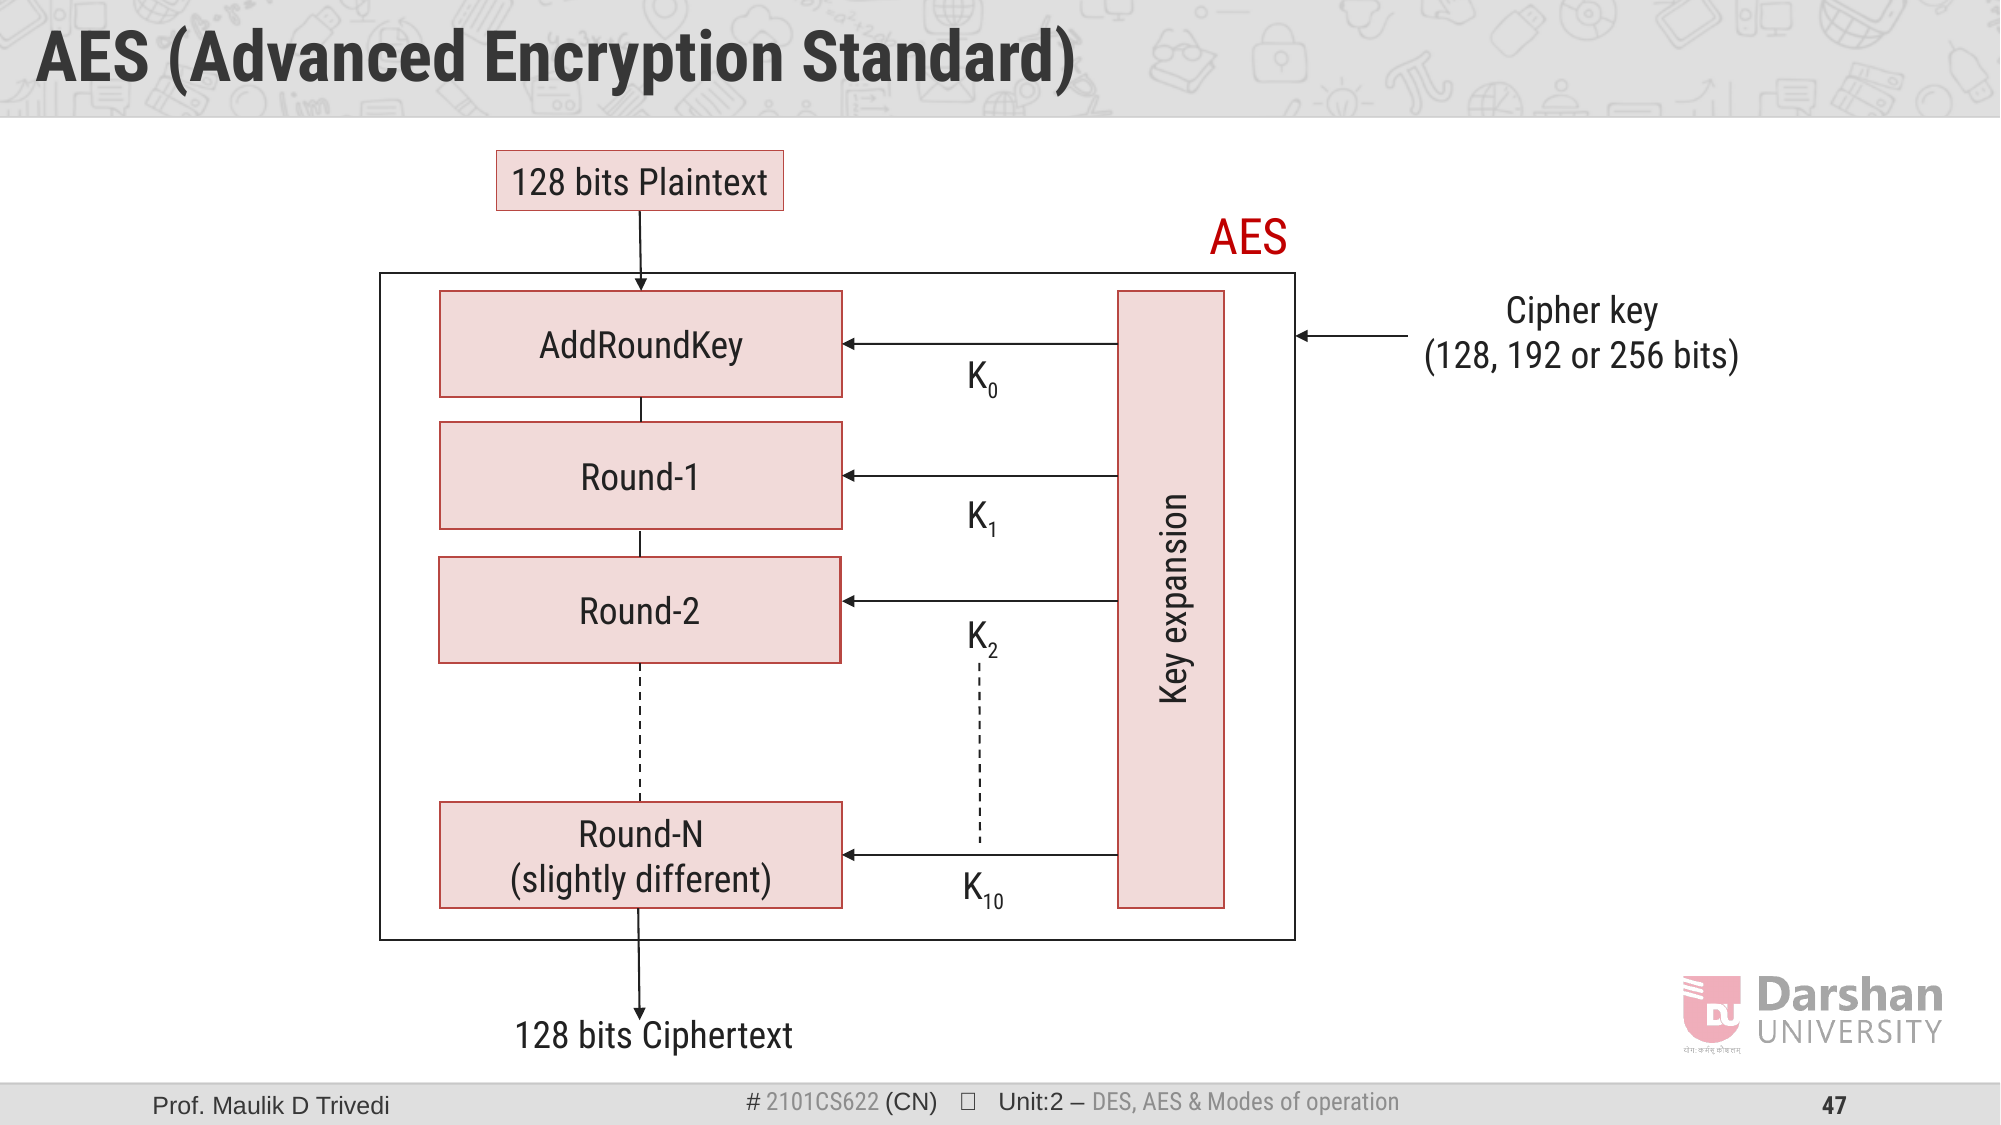

# AES (Advanced Encryption Standard)

128 bits Plaintext
AES

Cipher key
(128, 192 or 256 bits)
AddRoundKey
K0
Round-1
K1
Key expansion
Round-2
K2
Round-N
(slightly different)
K10
128 bits Ciphertext